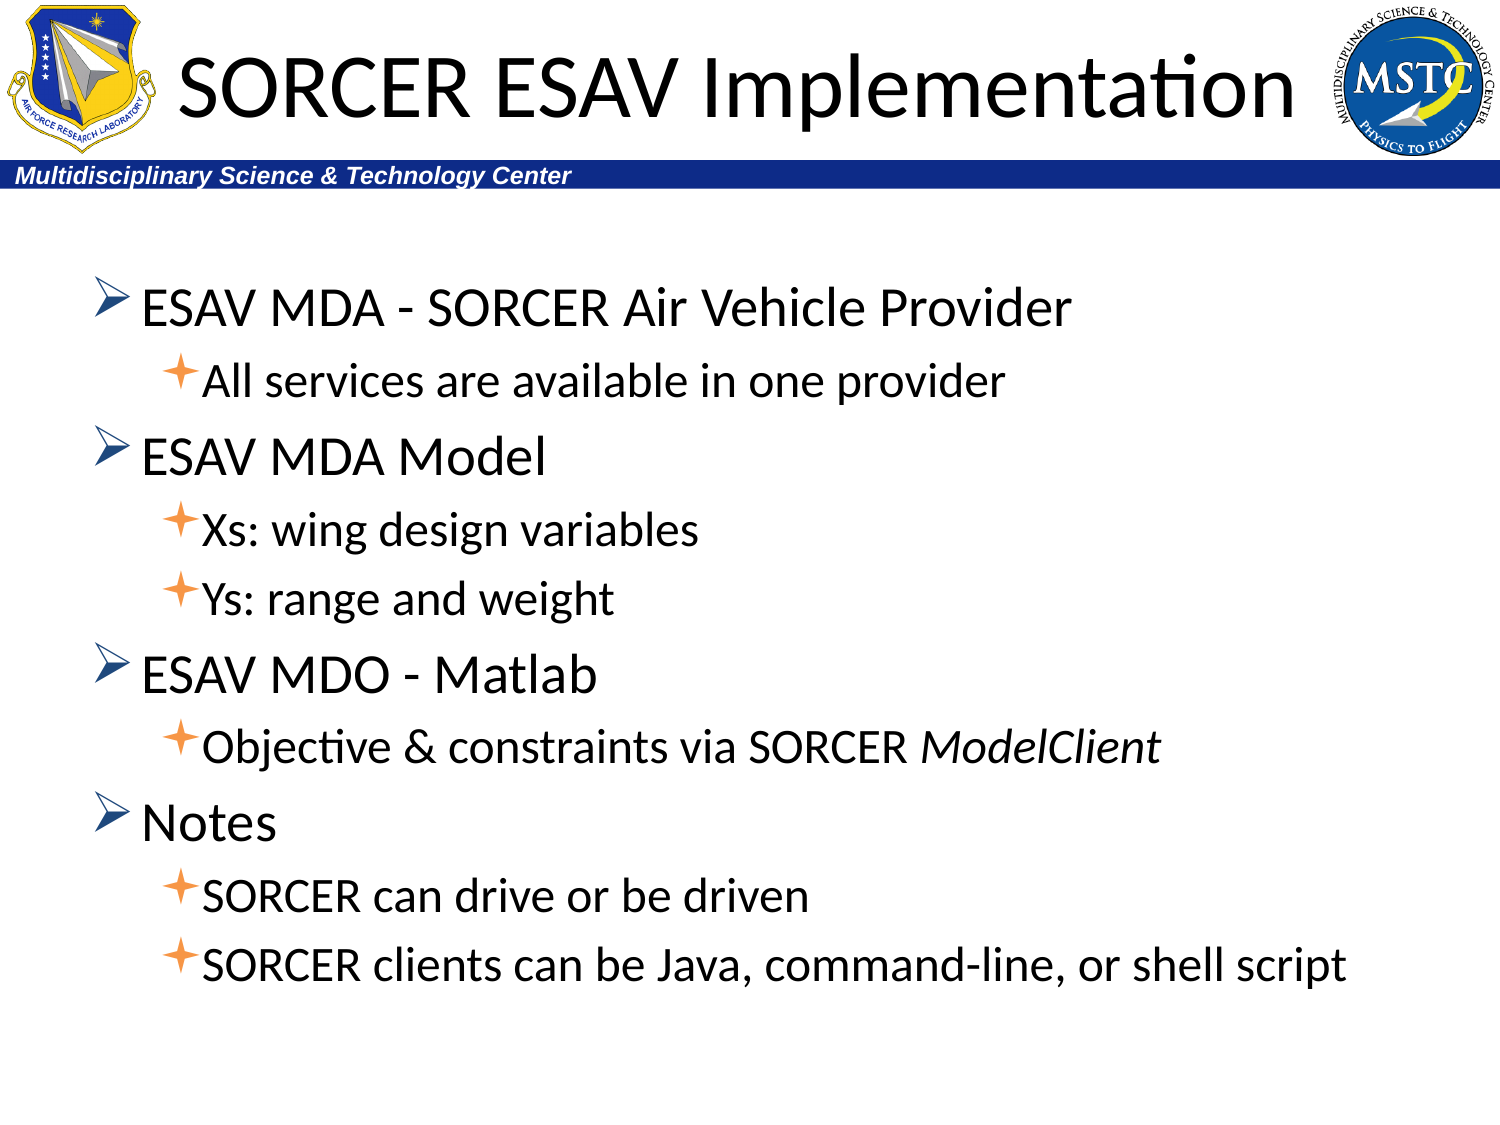

# SORCER ESAV Implementation
ESAV MDA - SORCER Air Vehicle Provider
All services are available in one provider
ESAV MDA Model
Xs: wing design variables
Ys: range and weight
ESAV MDO - Matlab
Objective & constraints via SORCER ModelClient
Notes
SORCER can drive or be driven
SORCER clients can be Java, command-line, or shell script